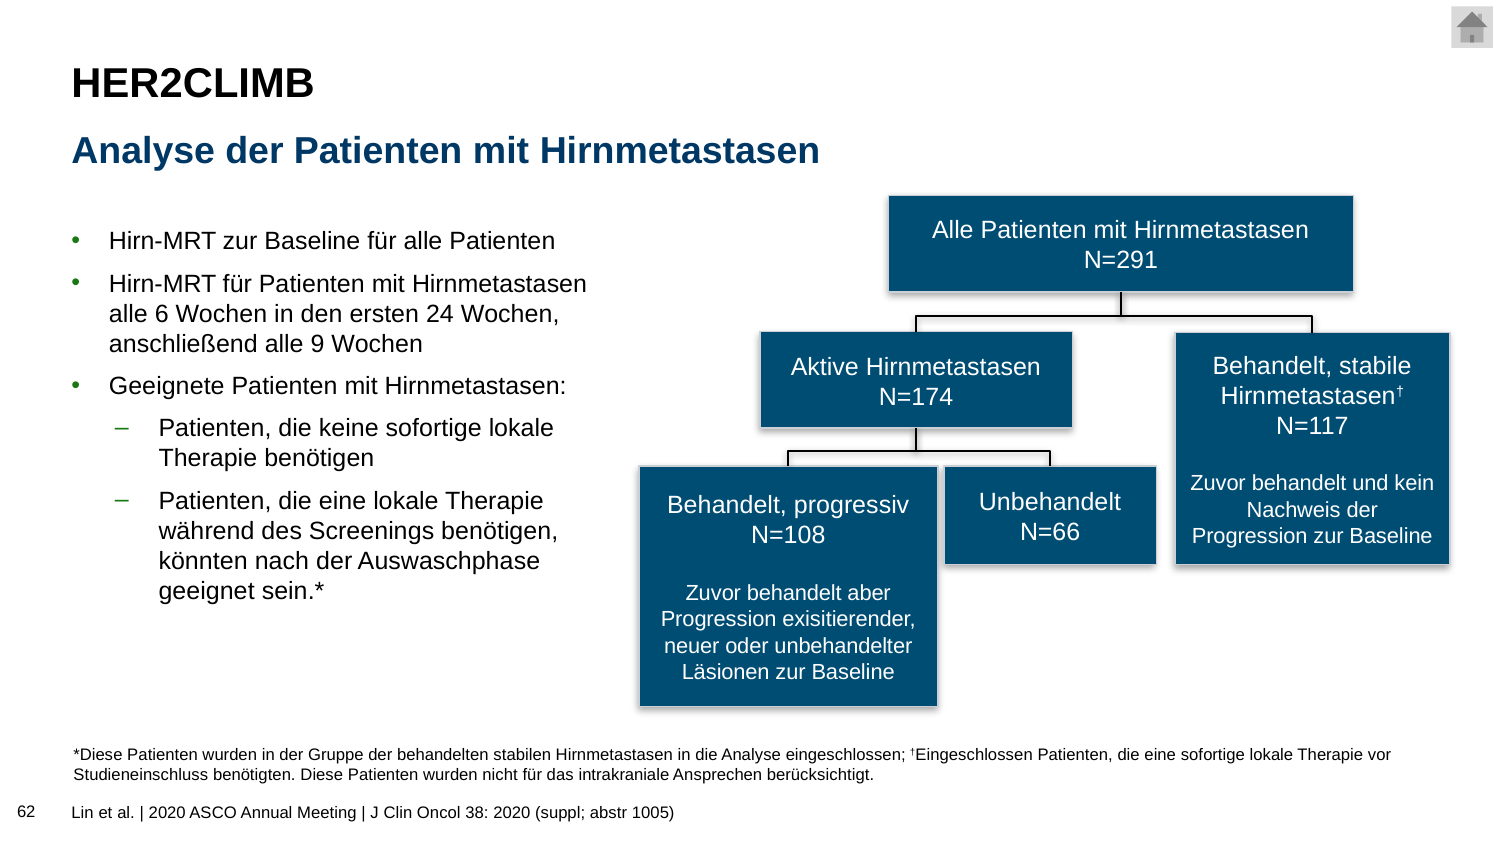

# HER2CLIMB
Analyse der Patienten mit Hirnmetastasen
Alle Patienten mit Hirnmetastasen
N=291
Hirn-MRT zur Baseline für alle Patienten
Hirn-MRT für Patienten mit Hirnmetastasen alle 6 Wochen in den ersten 24 Wochen, anschließend alle 9 Wochen
Geeignete Patienten mit Hirnmetastasen:
Patienten, die keine sofortige lokale Therapie benötigen
Patienten, die eine lokale Therapie während des Screenings benötigen, könnten nach der Auswaschphase geeignet sein.*
Aktive Hirnmetastasen
N=174
Behandelt, stabile Hirnmetastasen†
N=117

Zuvor behandelt und kein Nachweis der Progression zur Baseline
Behandelt, progressiv
N=108

Zuvor behandelt aber Progression exisitierender, neuer oder unbehandelter Läsionen zur Baseline
Unbehandelt
N=66
*Diese Patienten wurden in der Gruppe der behandelten stabilen Hirnmetastasen in die Analyse eingeschlossen; †Eingeschlossen Patienten, die eine sofortige lokale Therapie vor Studieneinschluss benötigten. Diese Patienten wurden nicht für das intrakraniale Ansprechen berücksichtigt.
62
Lin et al. | 2020 ASCO Annual Meeting | J Clin Oncol 38: 2020 (suppl; abstr 1005)